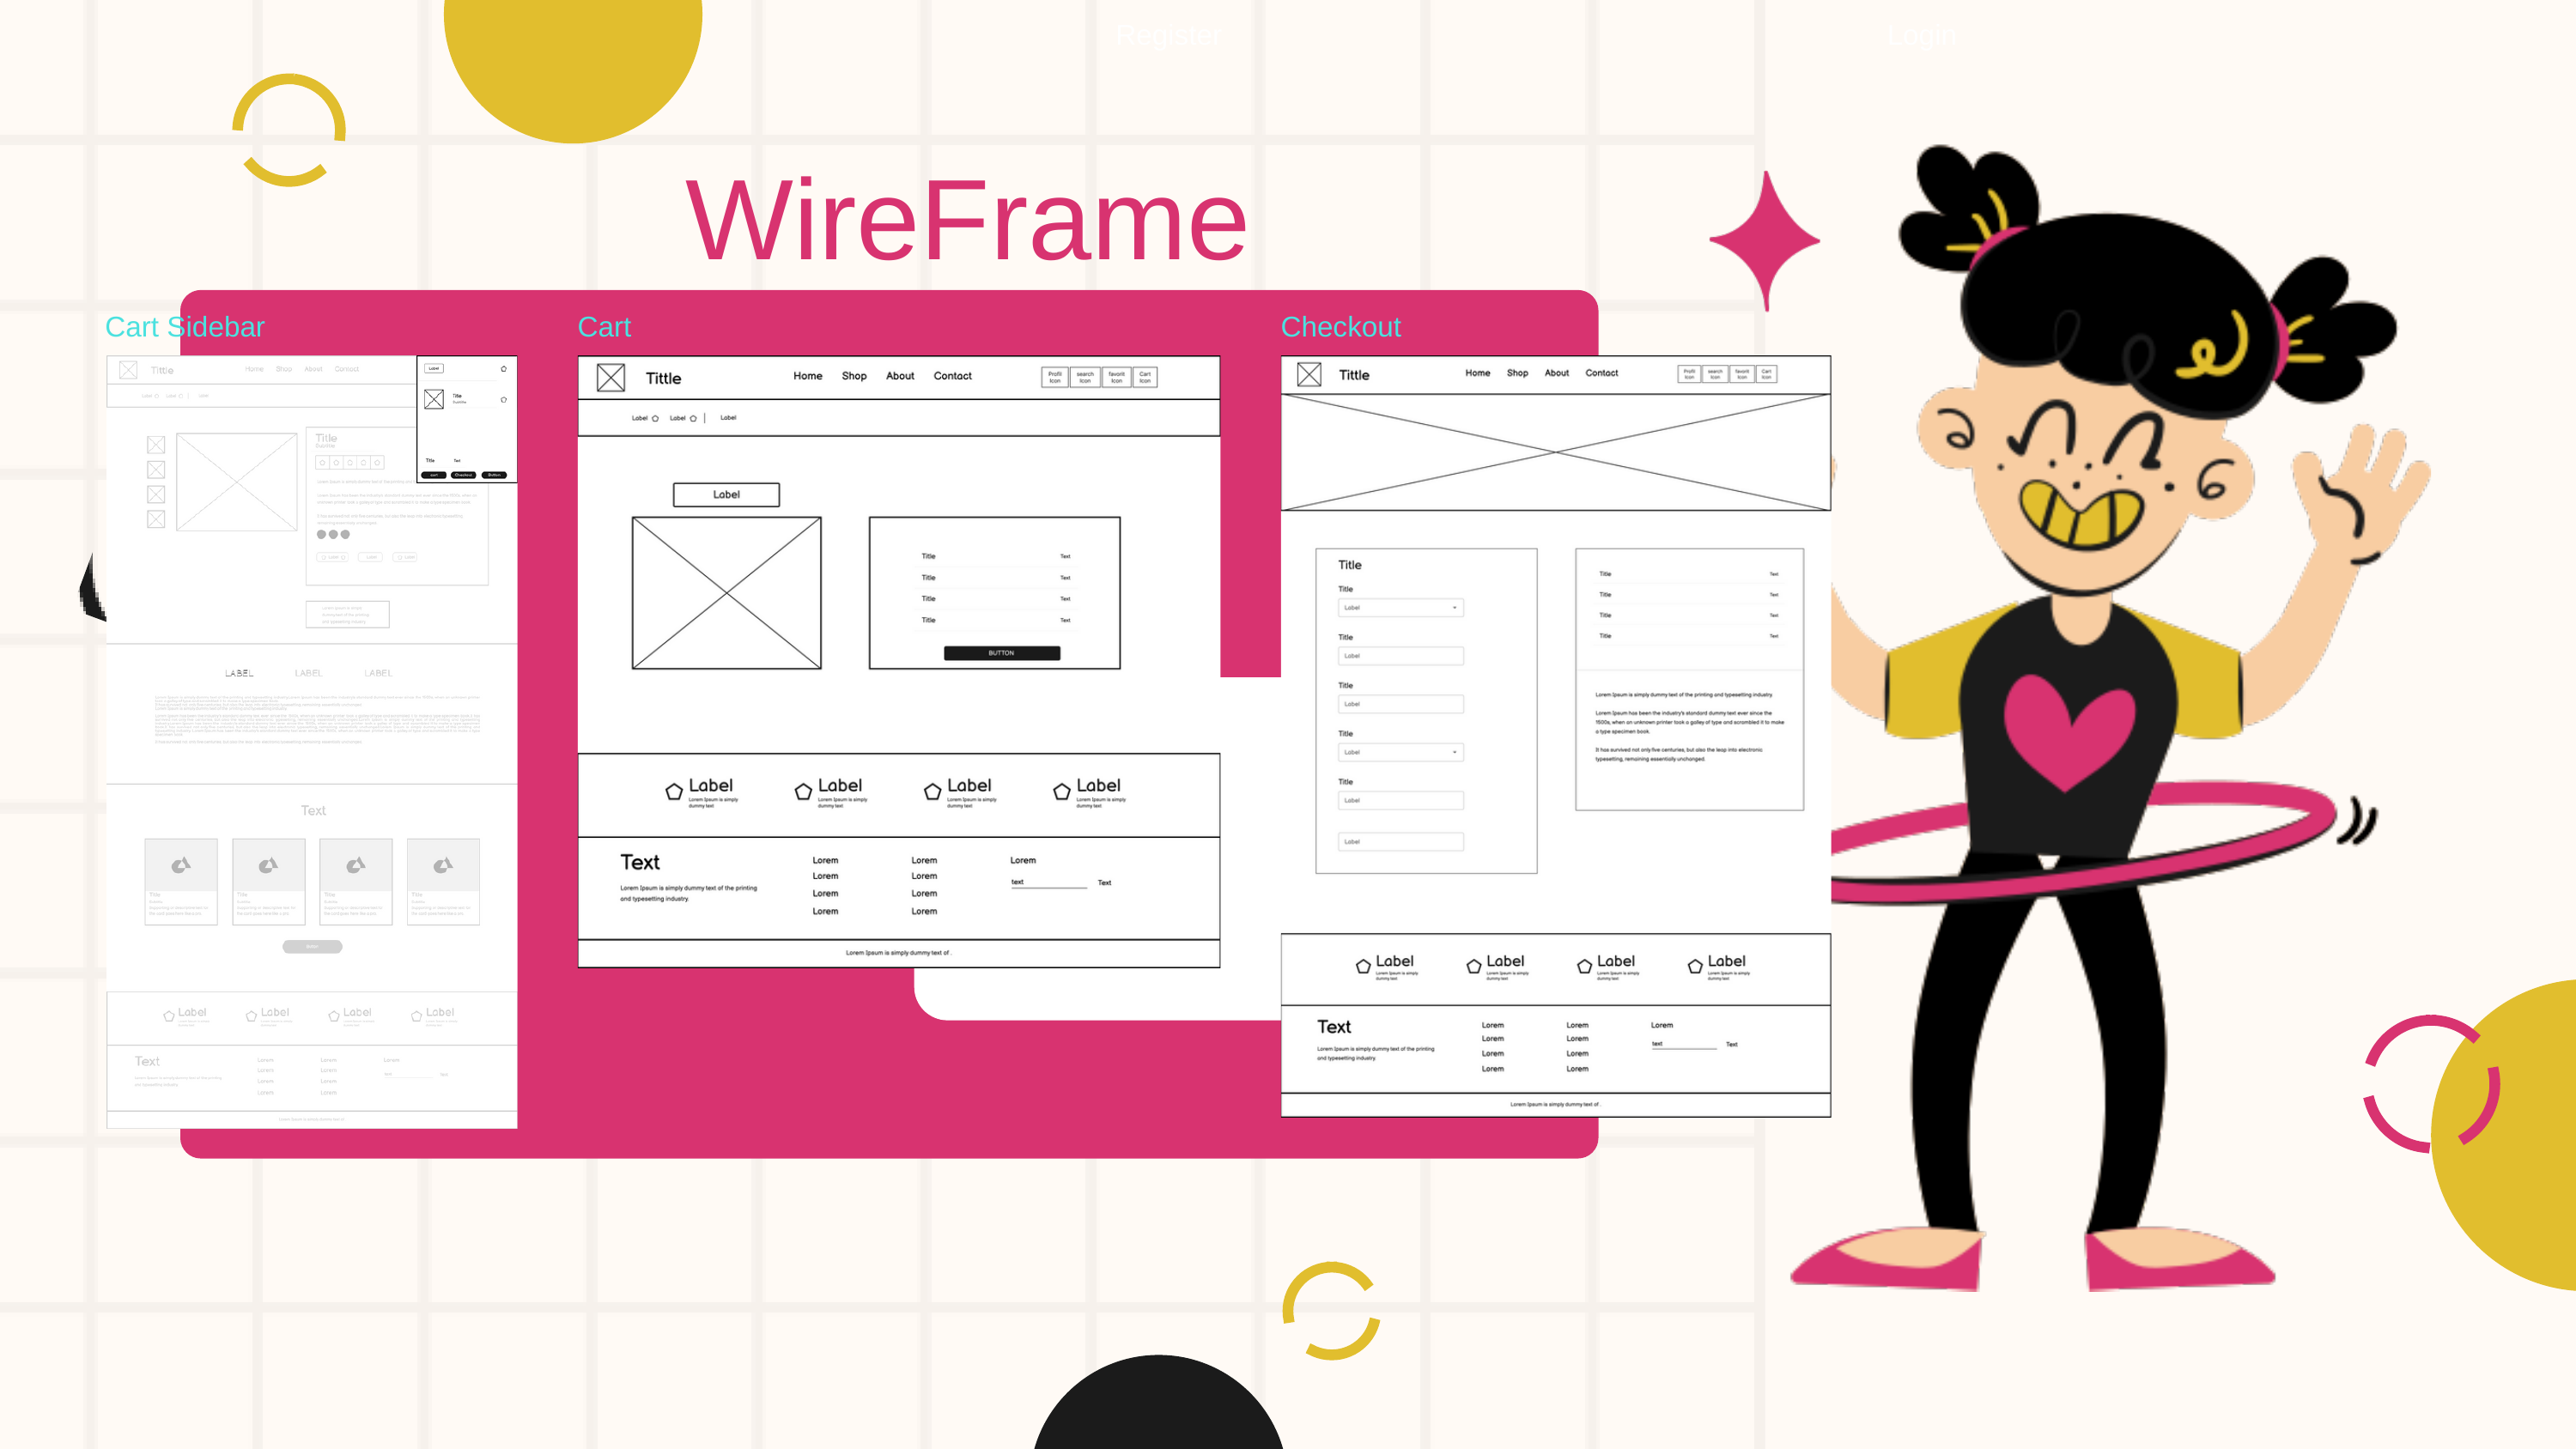

Register
Login

WireFrame

Cart Sidebar
Cart
Checkout